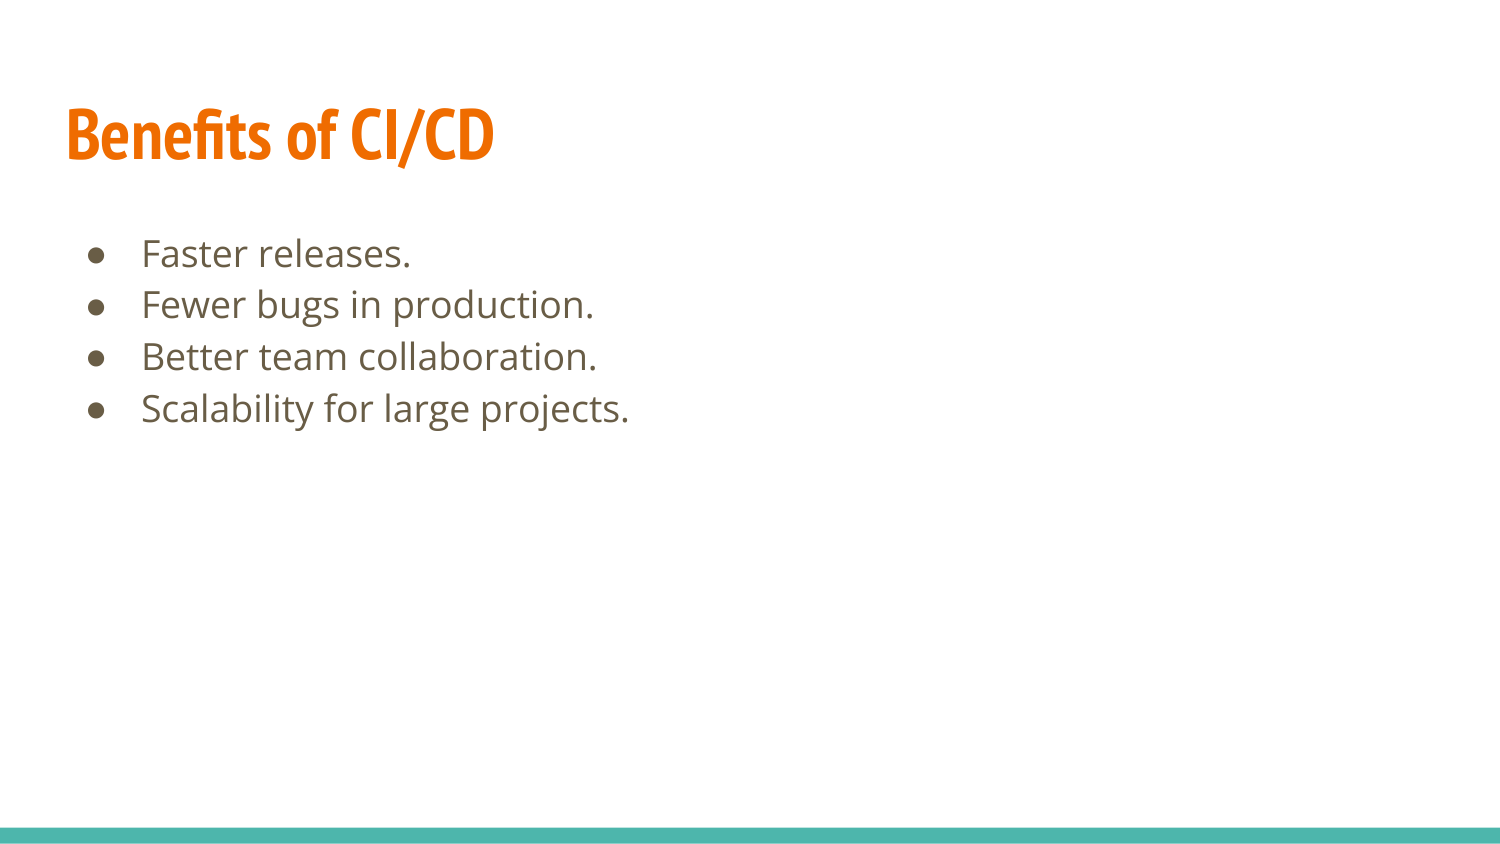

# Benefits of CI/CD
Faster releases.
Fewer bugs in production.
Better team collaboration.
Scalability for large projects.